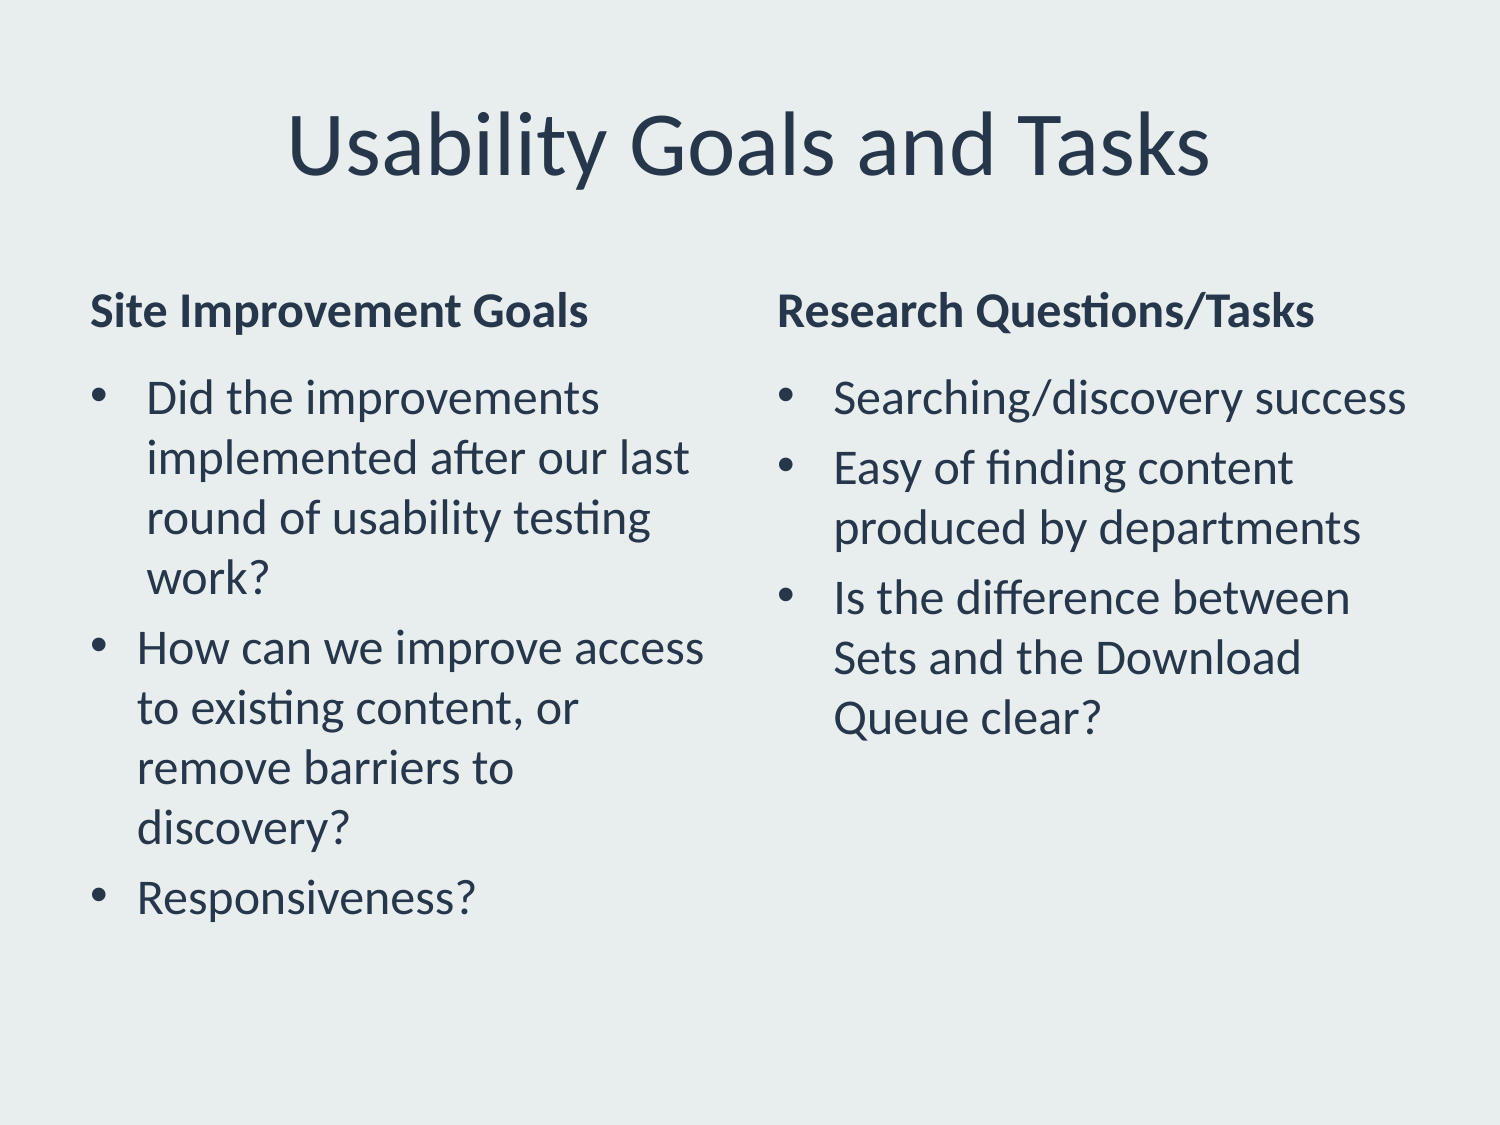

# Usability Goals and Tasks
Site Improvement Goals
Research Questions/Tasks
Did the improvements implemented after our last round of usability testing work?
How can we improve access to existing content, or remove barriers to discovery?
Responsiveness?

Searching/discovery success
Easy of finding content produced by departments
Is the difference between Sets and the Download Queue clear?